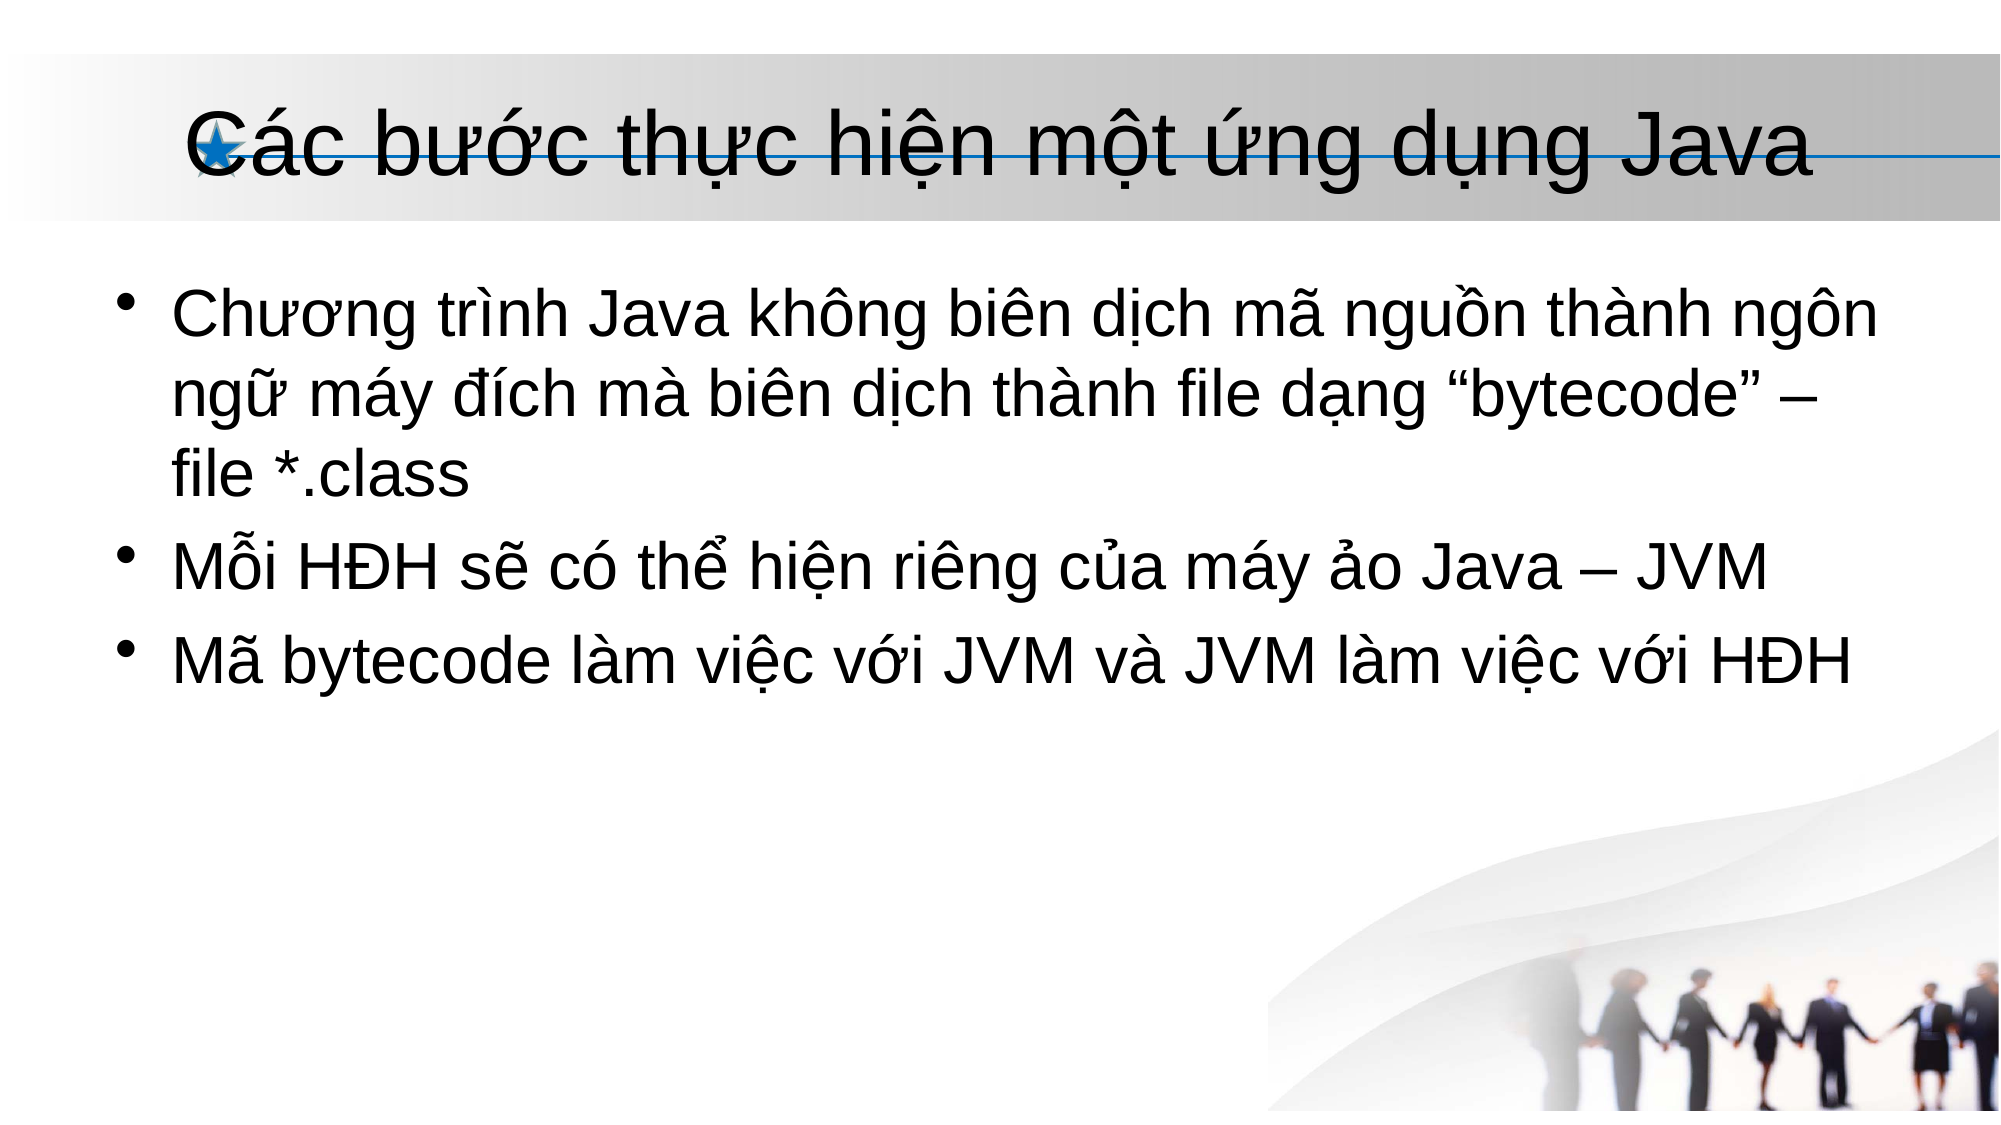

# Các bước thực hiện một ứng dụng Java
Chương trình Java không biên dịch mã nguồn thành ngôn ngữ máy đích mà biên dịch thành file dạng “bytecode” – file *.class
Mỗi HĐH sẽ có thể hiện riêng của máy ảo Java – JVM
Mã bytecode làm việc với JVM và JVM làm việc với HĐH

13